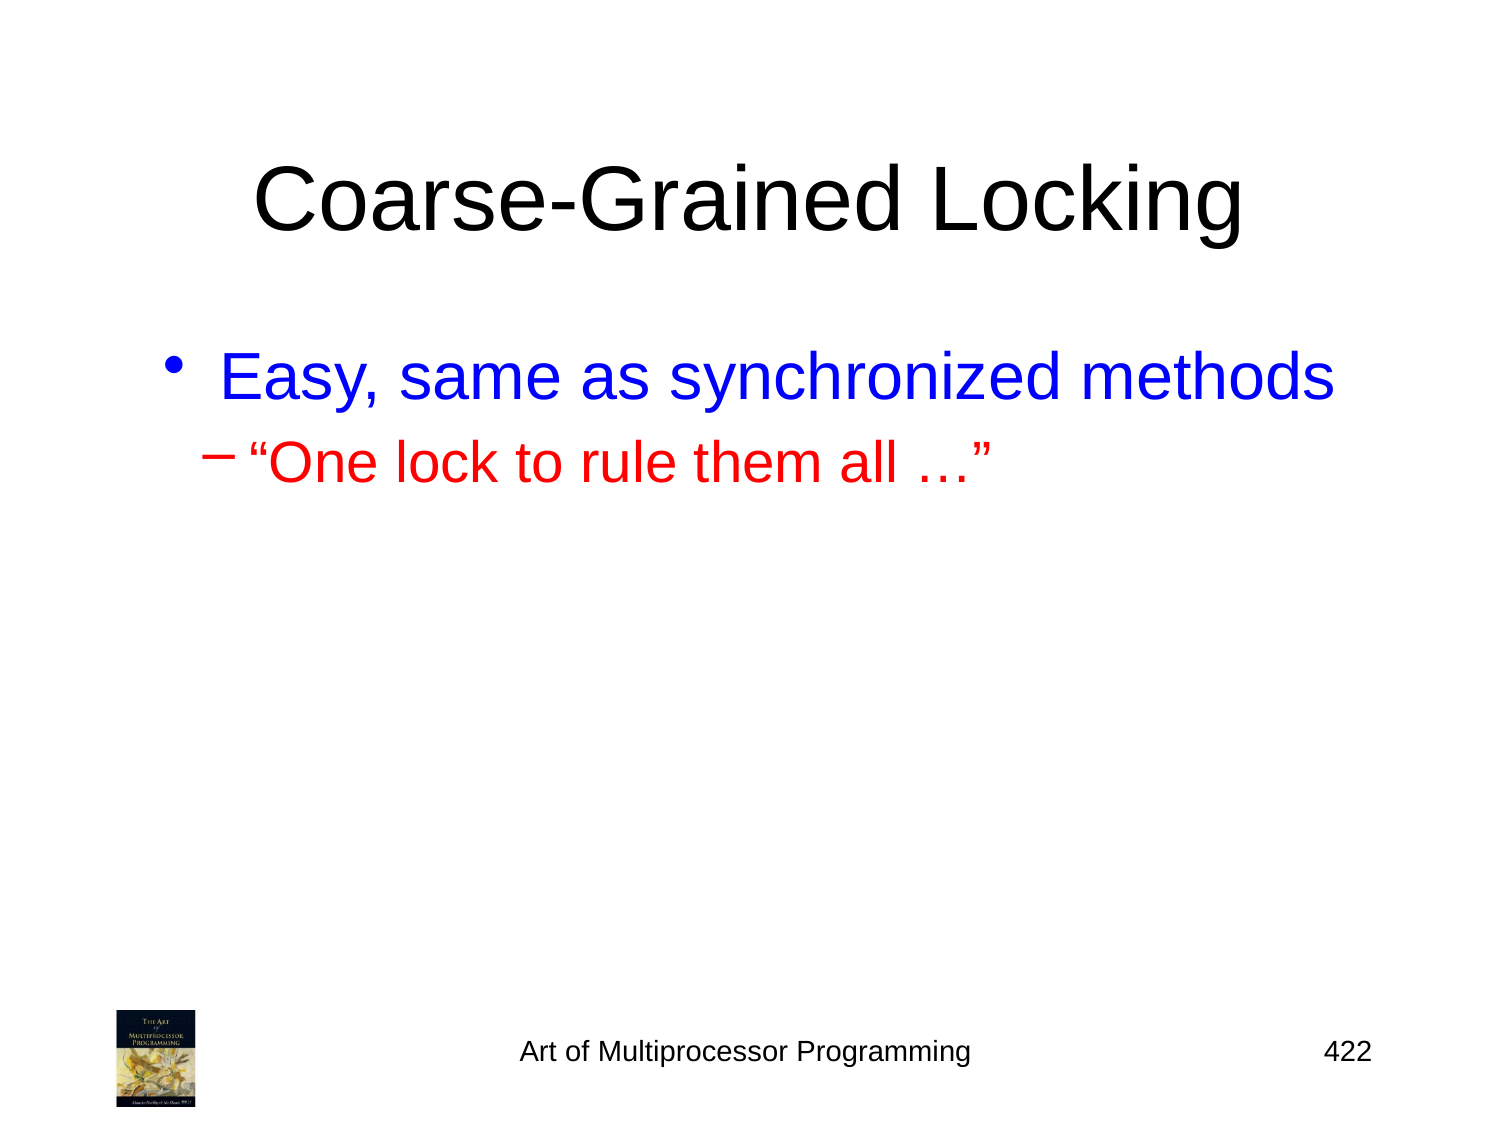

# Coarse-Grained Locking
Easy, same as synchronized methods
“One lock to rule them all …”
Art of Multiprocessor Programming
422